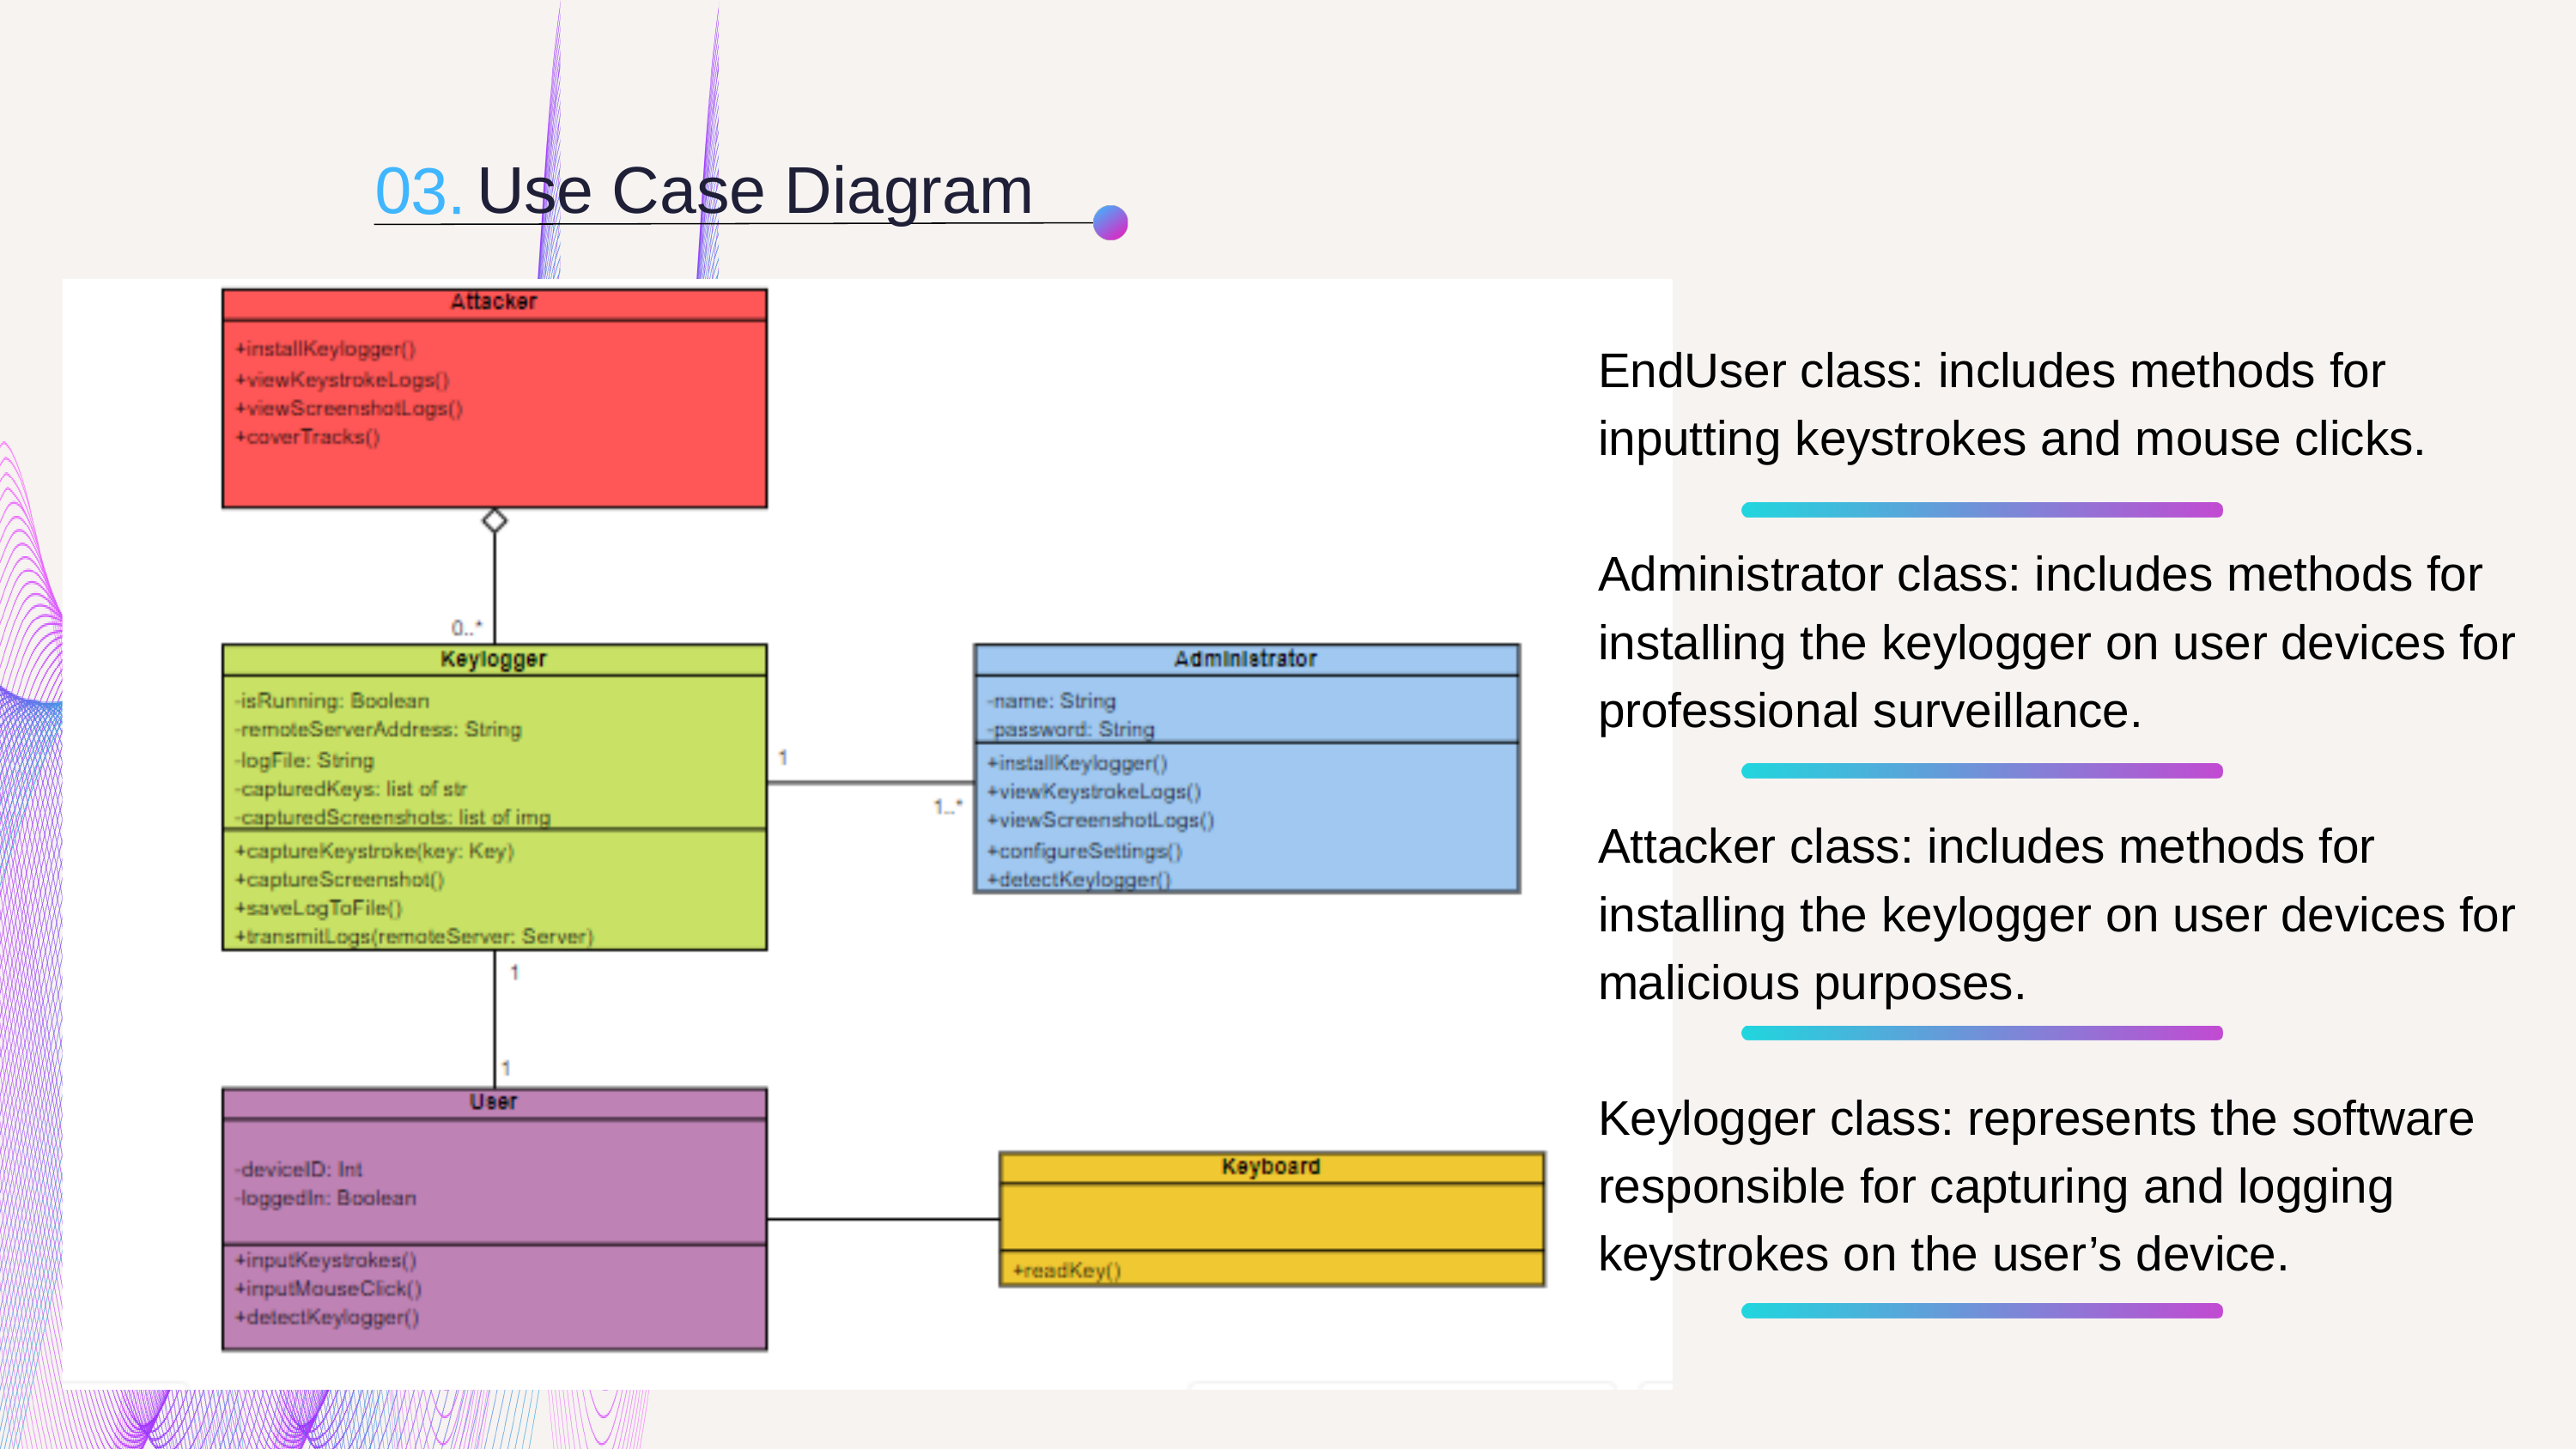

Use Case Diagram
03.

EndUser class: includes methods for inputting keystrokes and mouse clicks.

Administrator class: includes methods for installing the keylogger on user devices for professional surveillance.

Attacker class: includes methods for installing the keylogger on user devices for malicious purposes.

Keylogger class: represents the software responsible for capturing and logging keystrokes on the user’s device.